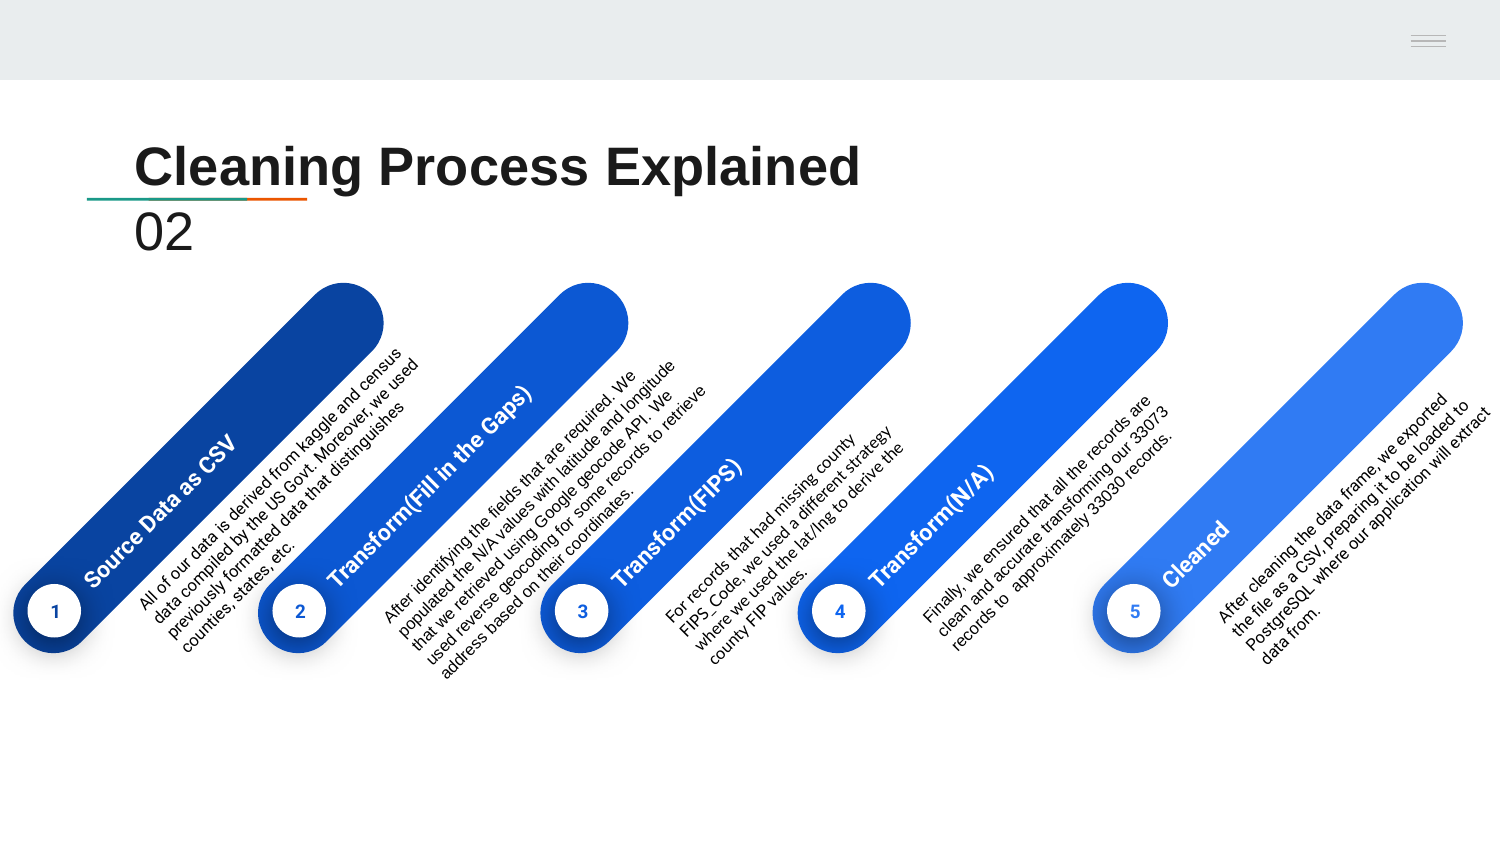

# Cleaning Process Explained
02

Source Data as CSV
All of our data is derived from kaggle and census data compiled by the US Govt. Moreover, we used previously formatted data that distinguishes counties, states, etc.
1

Transform(Fill in the Gaps)
After identifying the fields that are required. We populated the N/A values with latitude and longitude that we retrieved using Google geocode API. We used reverse geocoding for some records to retrieve address based on their coordinates.

2

Transform(FIPS)
For records that had missing county FIPS_Code, we used a different strategy where we used the lat/lng to derive the county FIP values.
3

Transform(N/A)
Finally, we ensured that all the records are clean and accurate transforming our 33073 records to  approximately 33030 records.
4

Cleaned
After cleaning the data frame, we exported the file as a CSV, preparing it to be loaded to PostgreSQL where our application will extract data from.
5